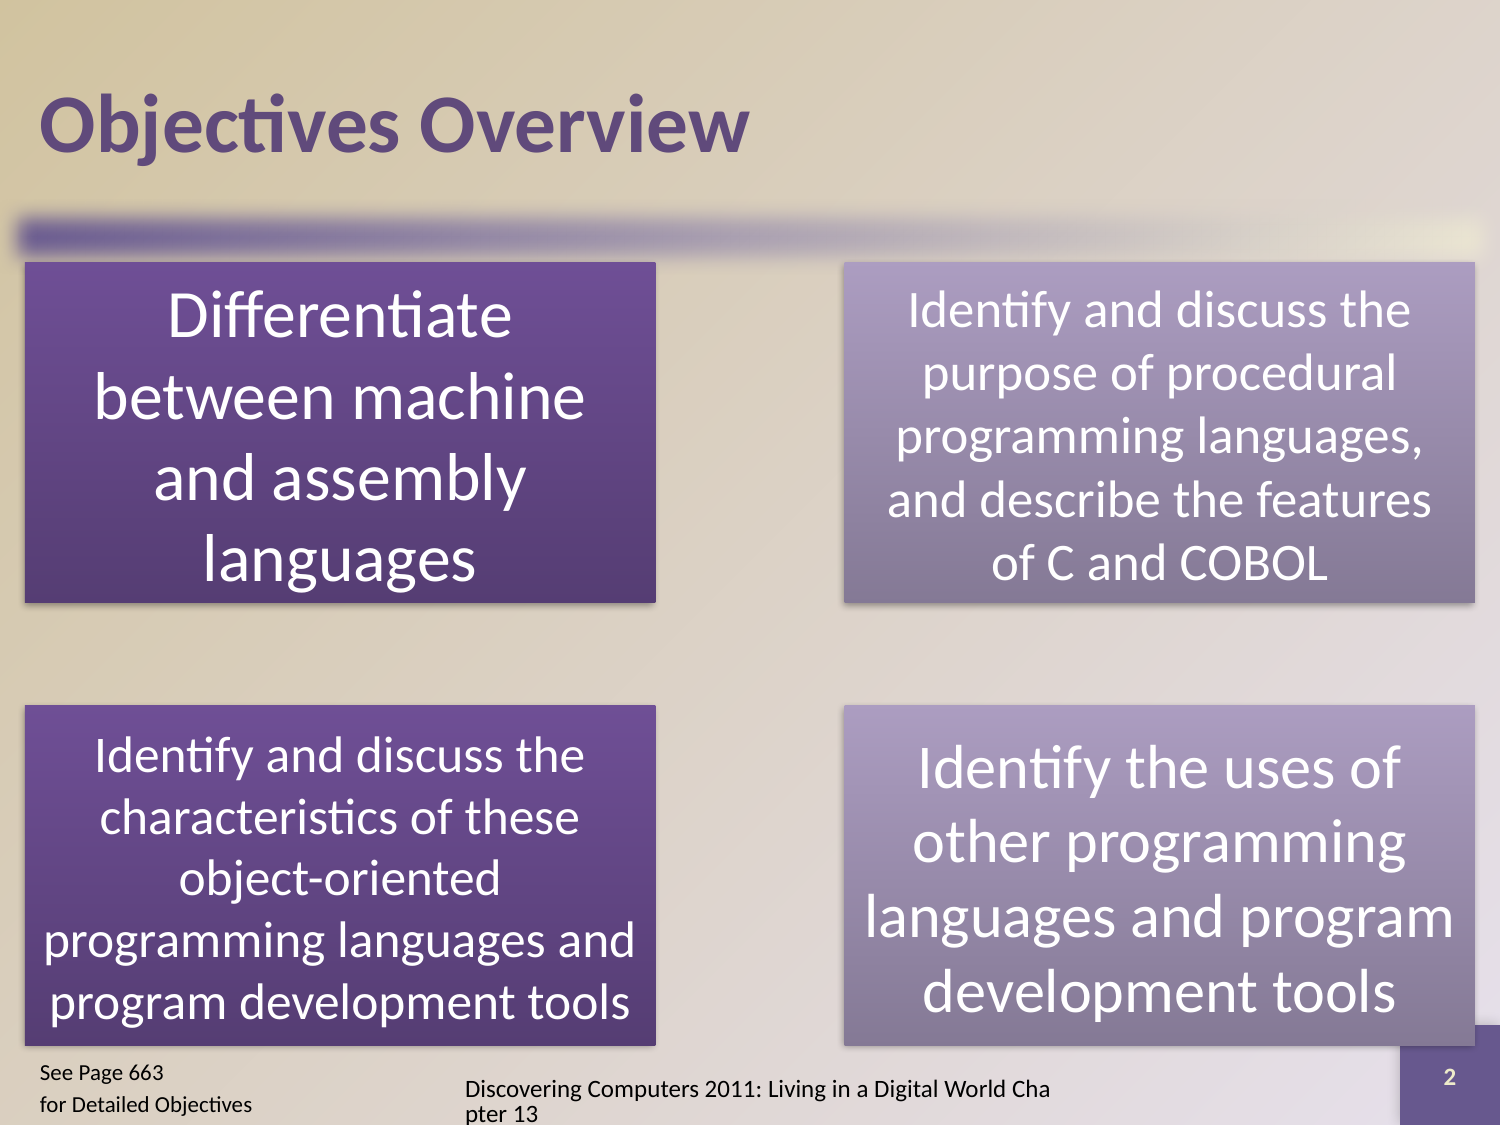

# Objectives Overview
Differentiate between machine and assembly languages
Identify and discuss the purpose of procedural programming languages, and describe the features of C and COBOL
Identify and discuss the characteristics of these object-oriented programming languages and program development tools
Identify the uses of other programming languages and program development tools
2
See Page 663
for Detailed Objectives
Discovering Computers 2011: Living in a Digital World Chapter 13